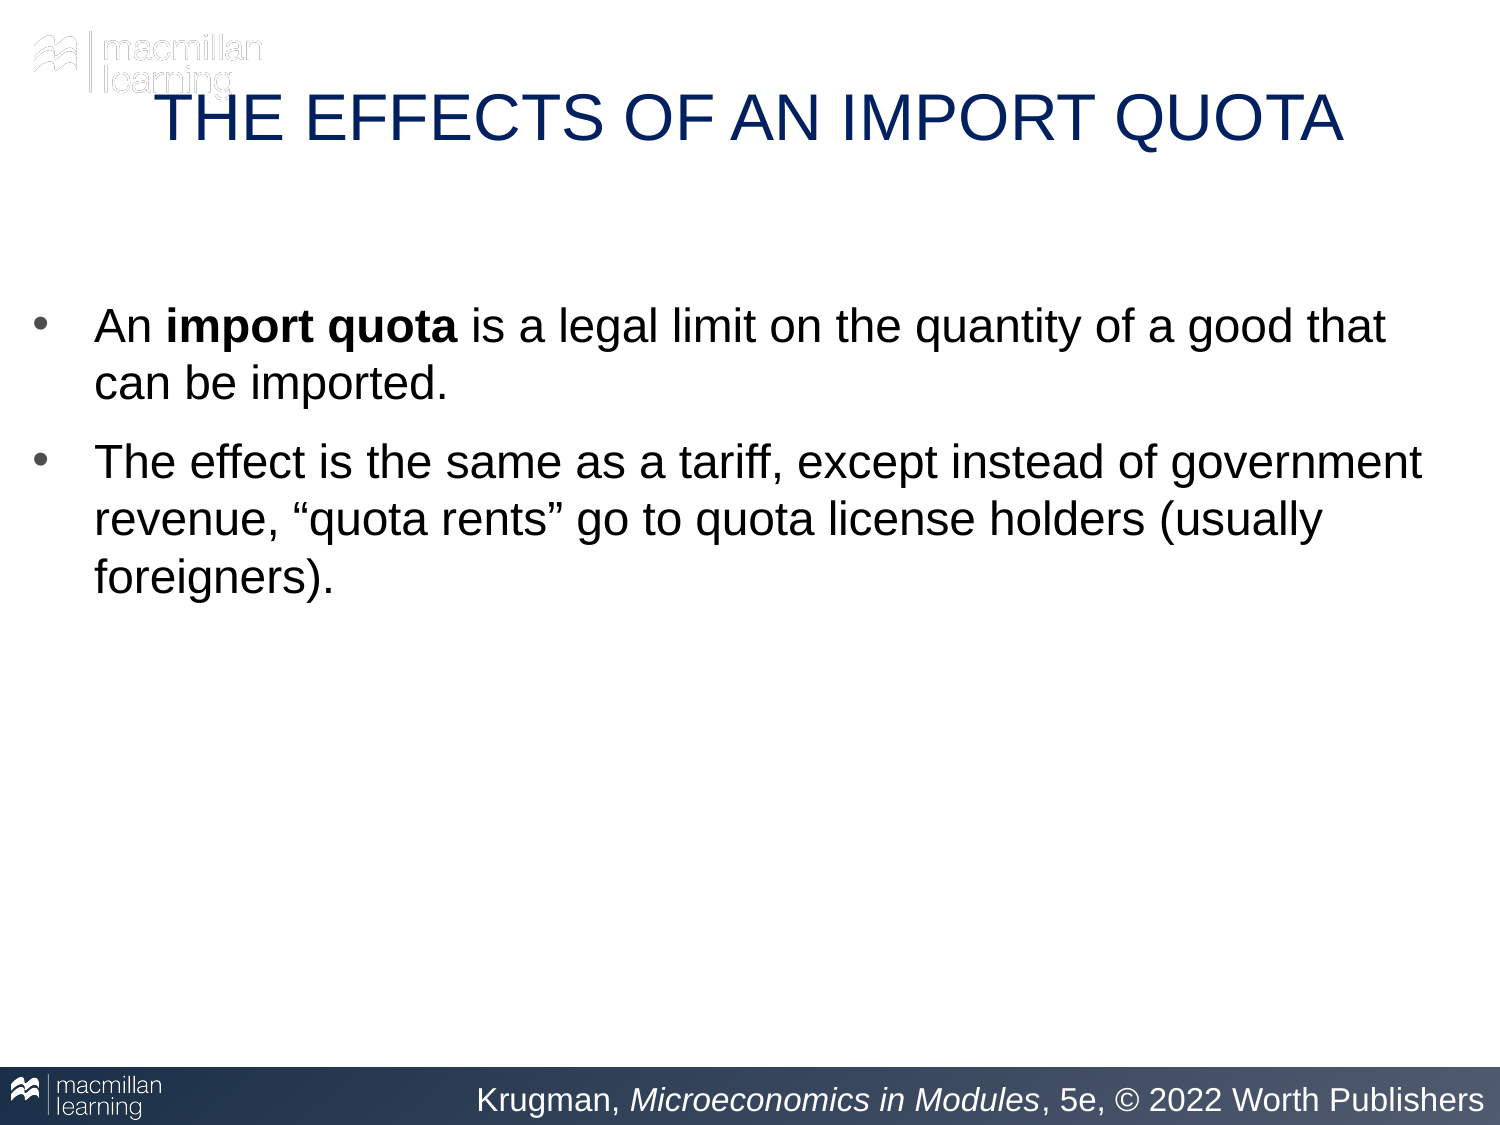

# THE EFFECTS OF AN IMPORT QUOTA
An import quota is a legal limit on the quantity of a good that can be imported.
The effect is the same as a tariff, except instead of government revenue, “quota rents” go to quota license holders (usually foreigners).